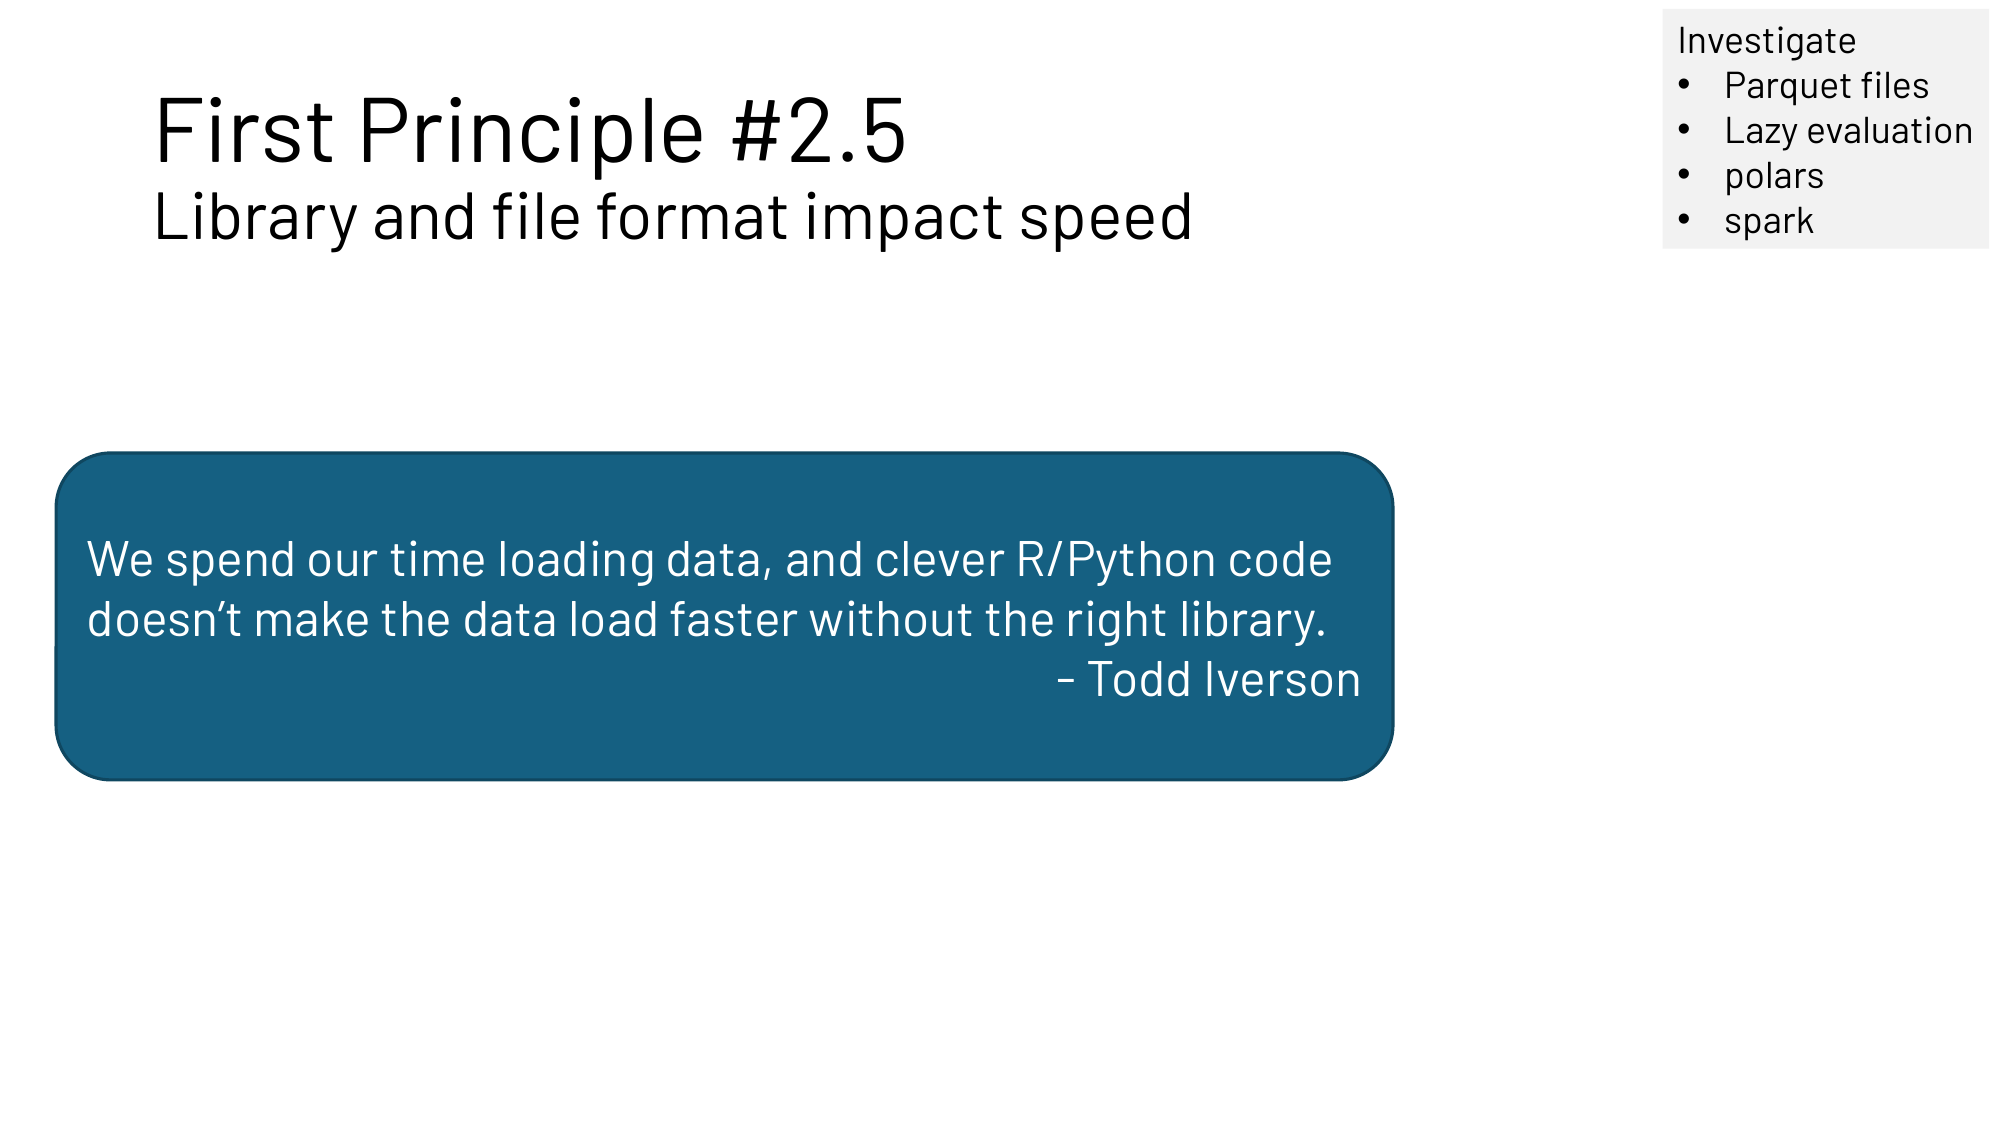

Investigate
Parquet files
Lazy evaluation
polars
spark
# First Principle #2.5 Library and file format impact speed
We spend our time loading data, and clever R/Python code doesn’t make the data load faster without the right library.
- Todd Iverson